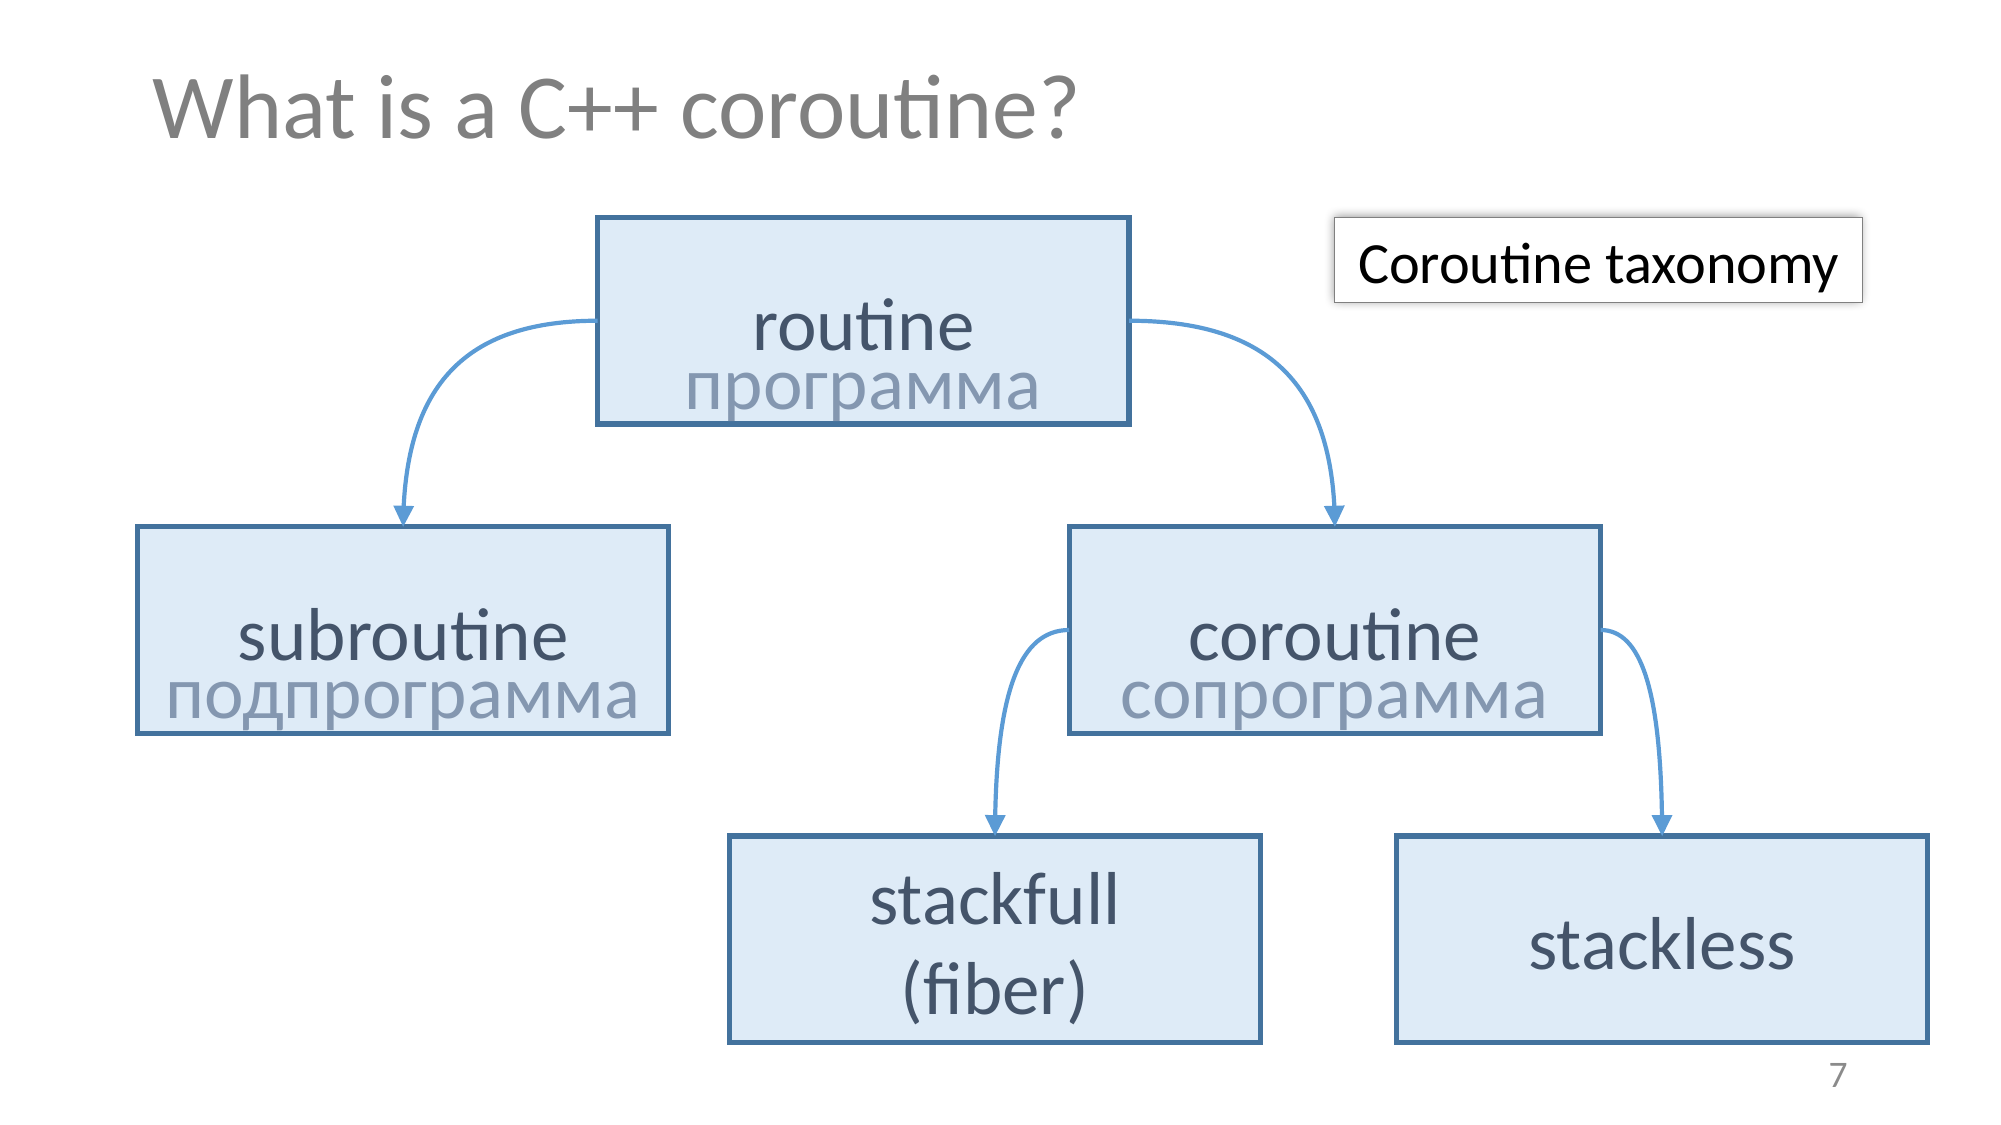

# What is a C++ coroutine?
Coroutine taxonomy

routine
программа
subroutine
coroutine
подпрограмма
сопрограмма
stackfull
(fiber)
stackless
7